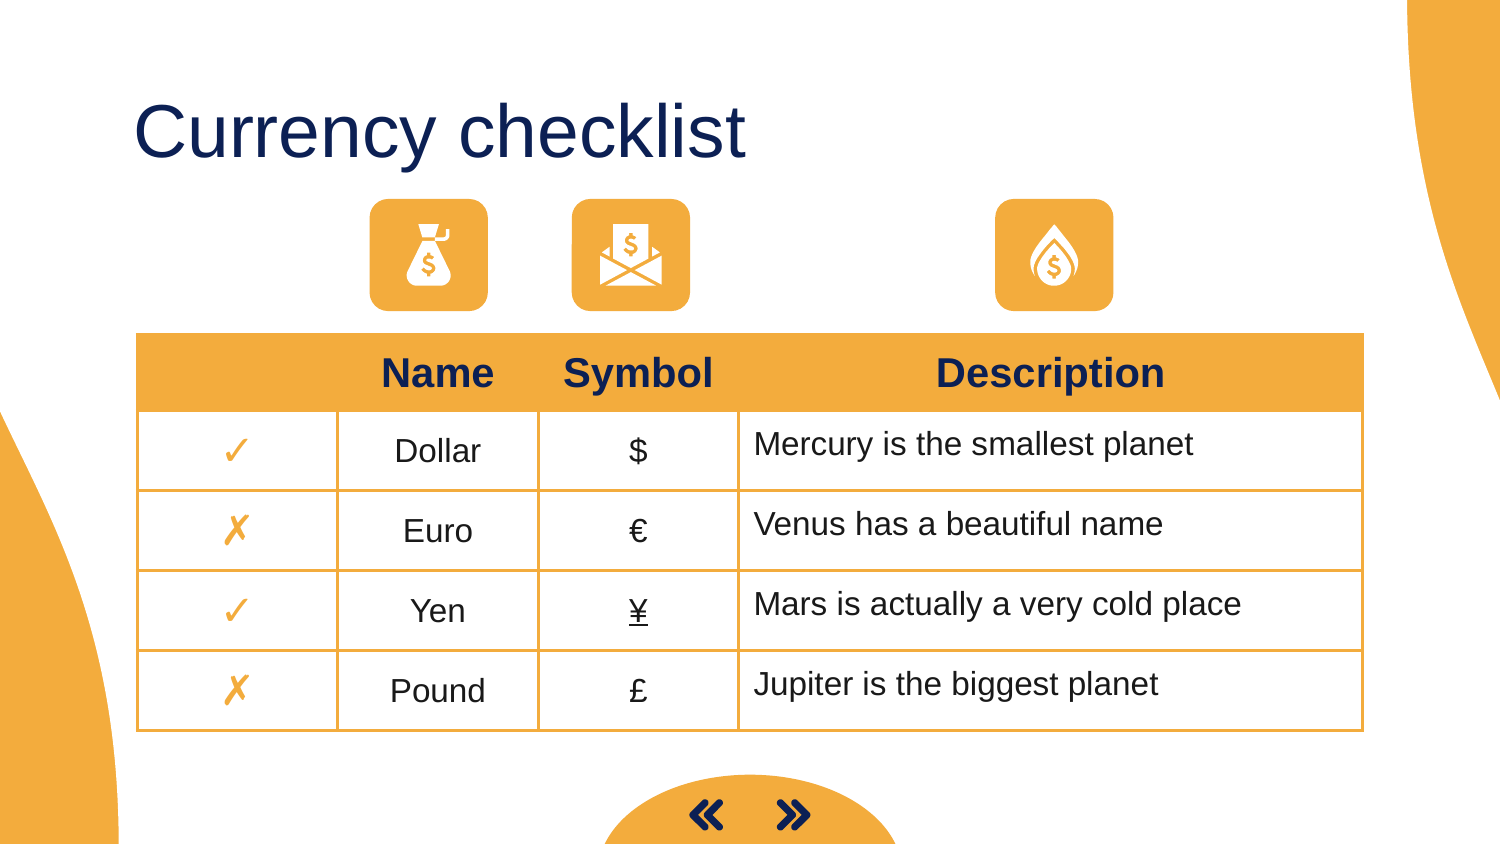

# Currency checklist

|  | Name | Symbol | Description |
| --- | --- | --- | --- |
| ✓ | Dollar | $ | Mercury is the smallest planet |
| ✗ | Euro | € | Venus has a beautiful name |
| ✓ | Yen | ¥ | Mars is actually a very cold place |
| ✗ | Pound | £ | Jupiter is the biggest planet |